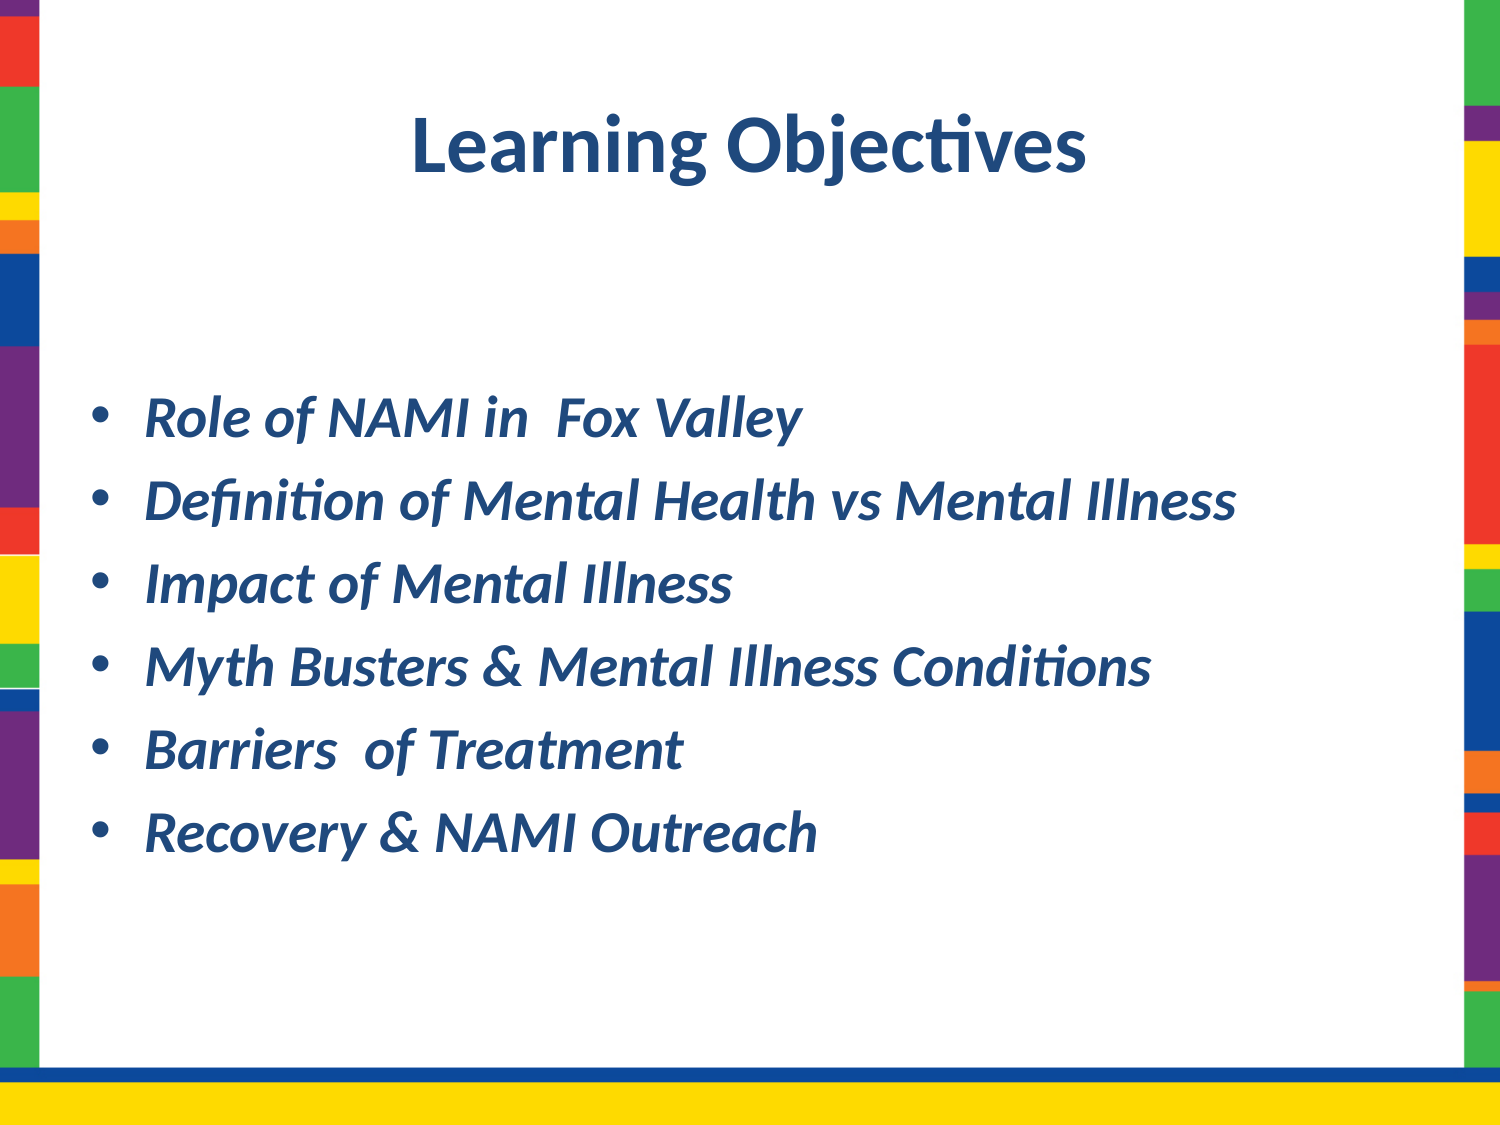

# Learning Objectives

Role of NAMI in  Fox Valley
Definition of Mental Health vs Mental Illness
Impact of Mental Illness
Myth Busters & Mental Illness Conditions
Barriers  of Treatment
Recovery & NAMI Outreach